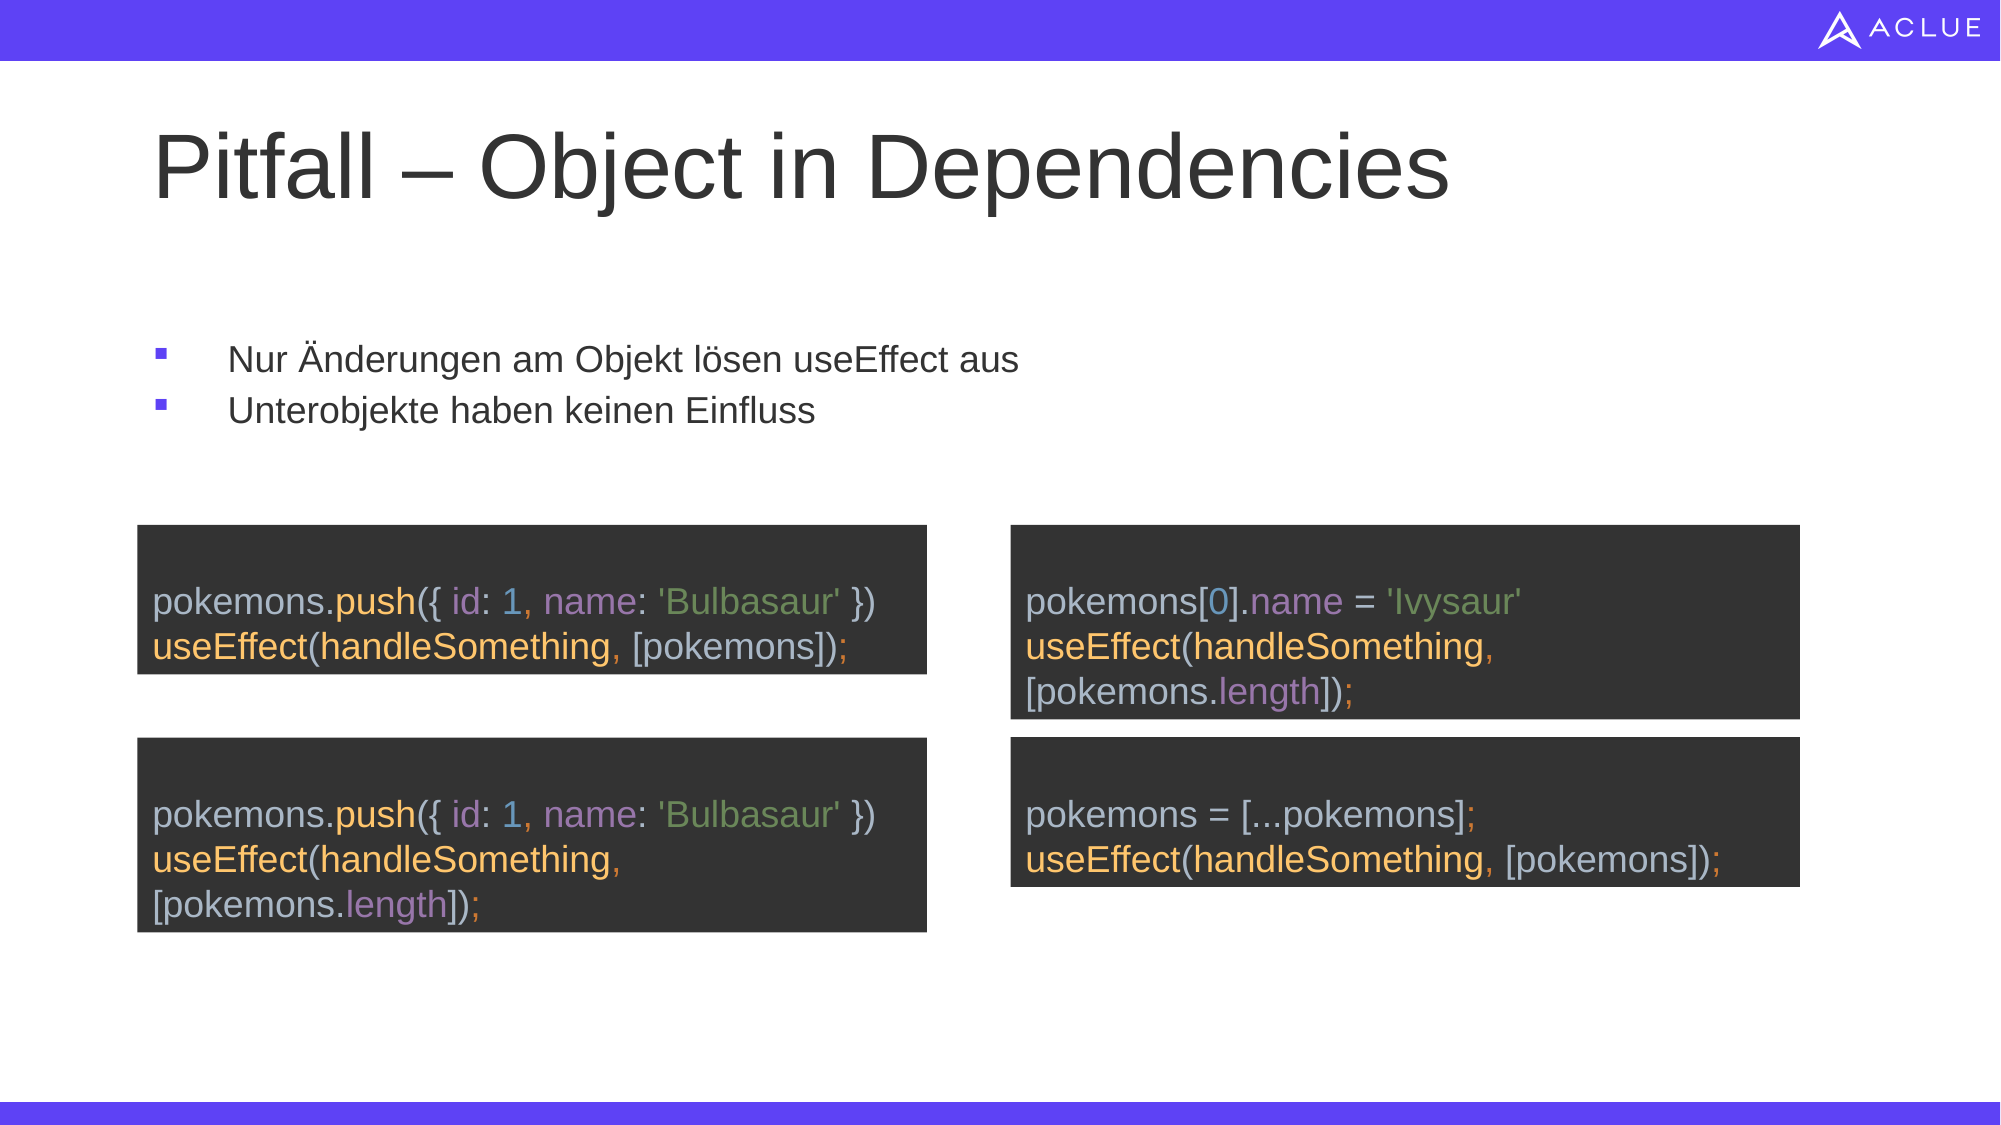

# Pitfall – Object in Dependencies
Nur Änderungen am Objekt lösen useEffect aus
Unterobjekte haben keinen Einfluss
pokemons.push({ id: 1, name: 'Bulbasaur' })
useEffect(handleSomething, [pokemons]);
pokemons[0].name = 'Ivysaur'
useEffect(handleSomething, [pokemons.length]);
pokemons = [...pokemons];
useEffect(handleSomething, [pokemons]);
pokemons.push({ id: 1, name: 'Bulbasaur' })
useEffect(handleSomething, [pokemons.length]);